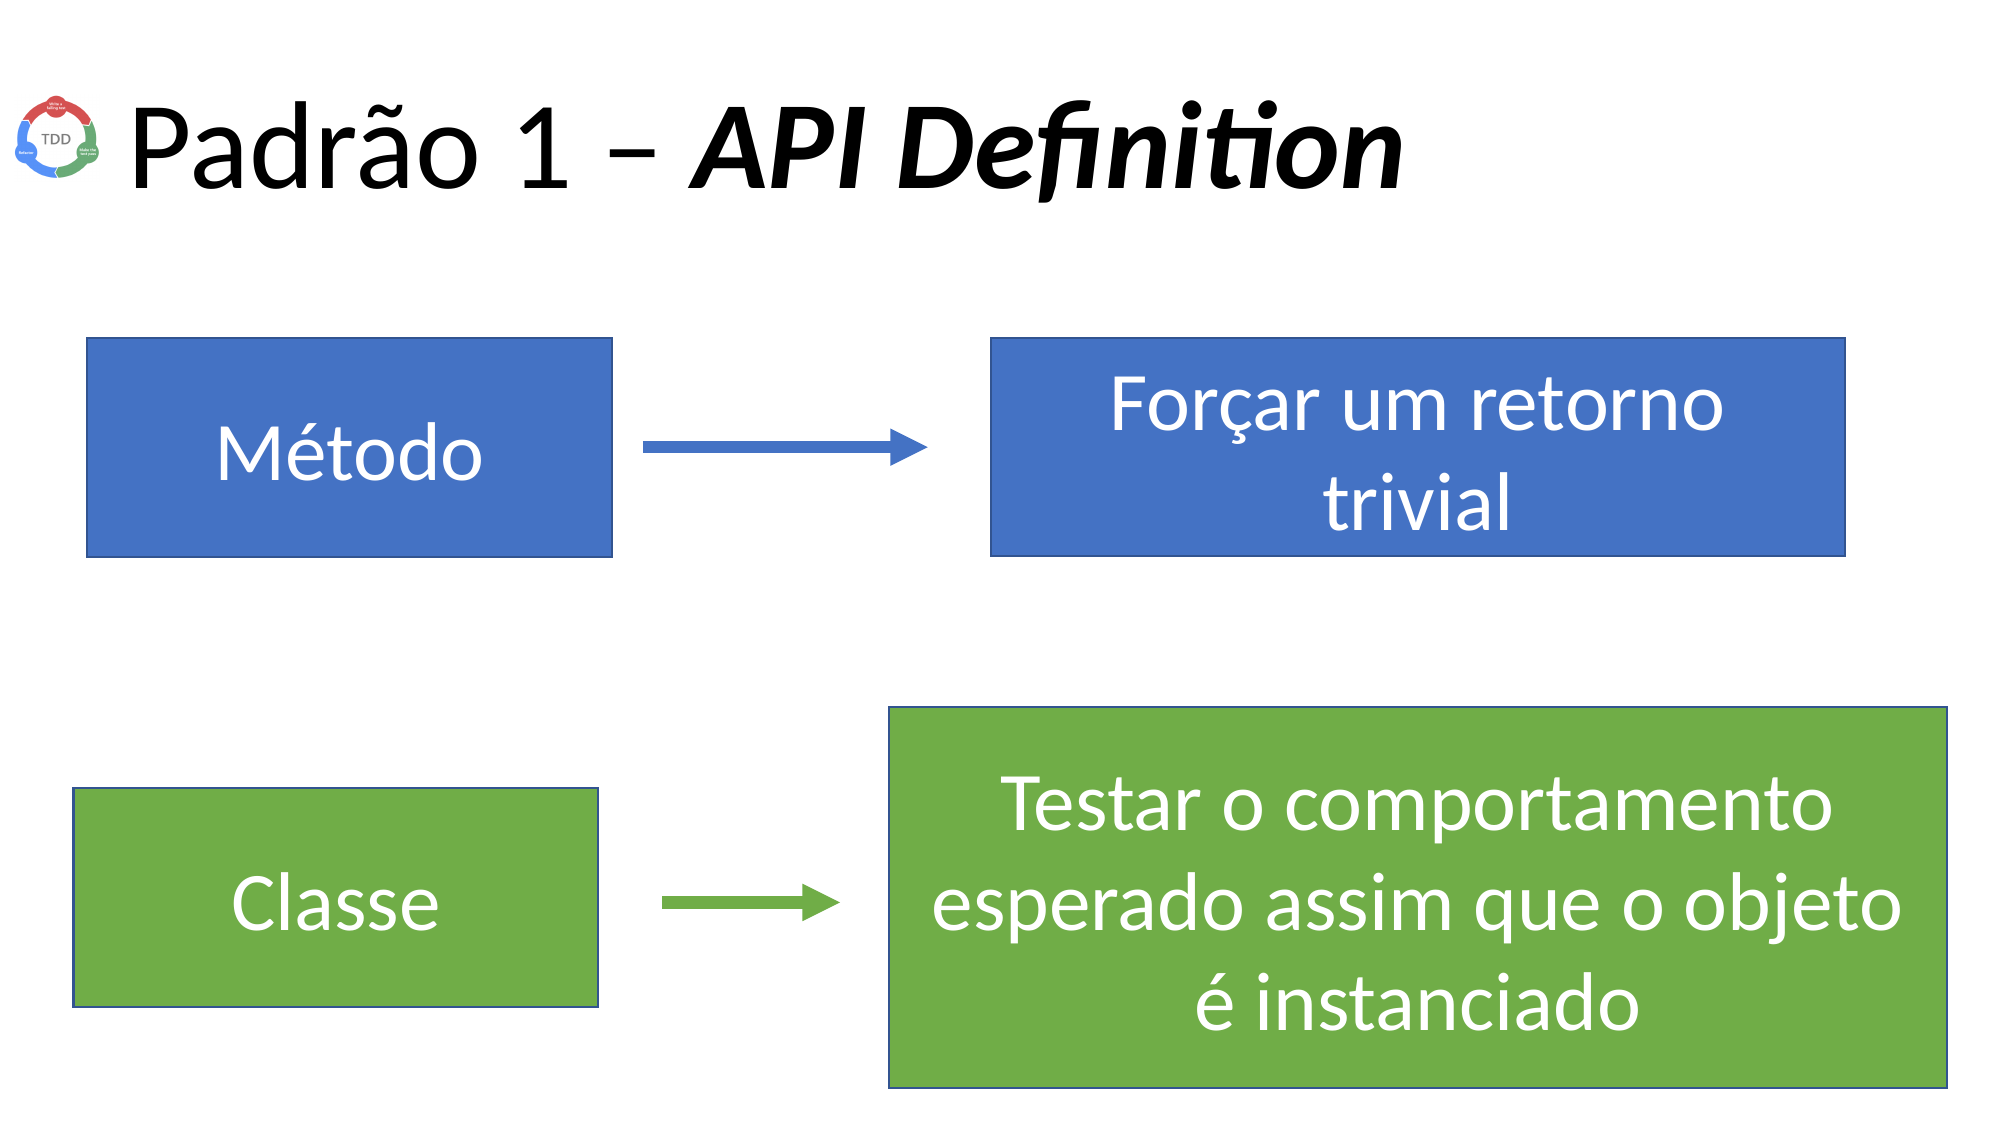

Padrão 1 – API Definition
Forçar um retorno trivial
Método
Testar o comportamento esperado assim que o objeto é instanciado
Classe